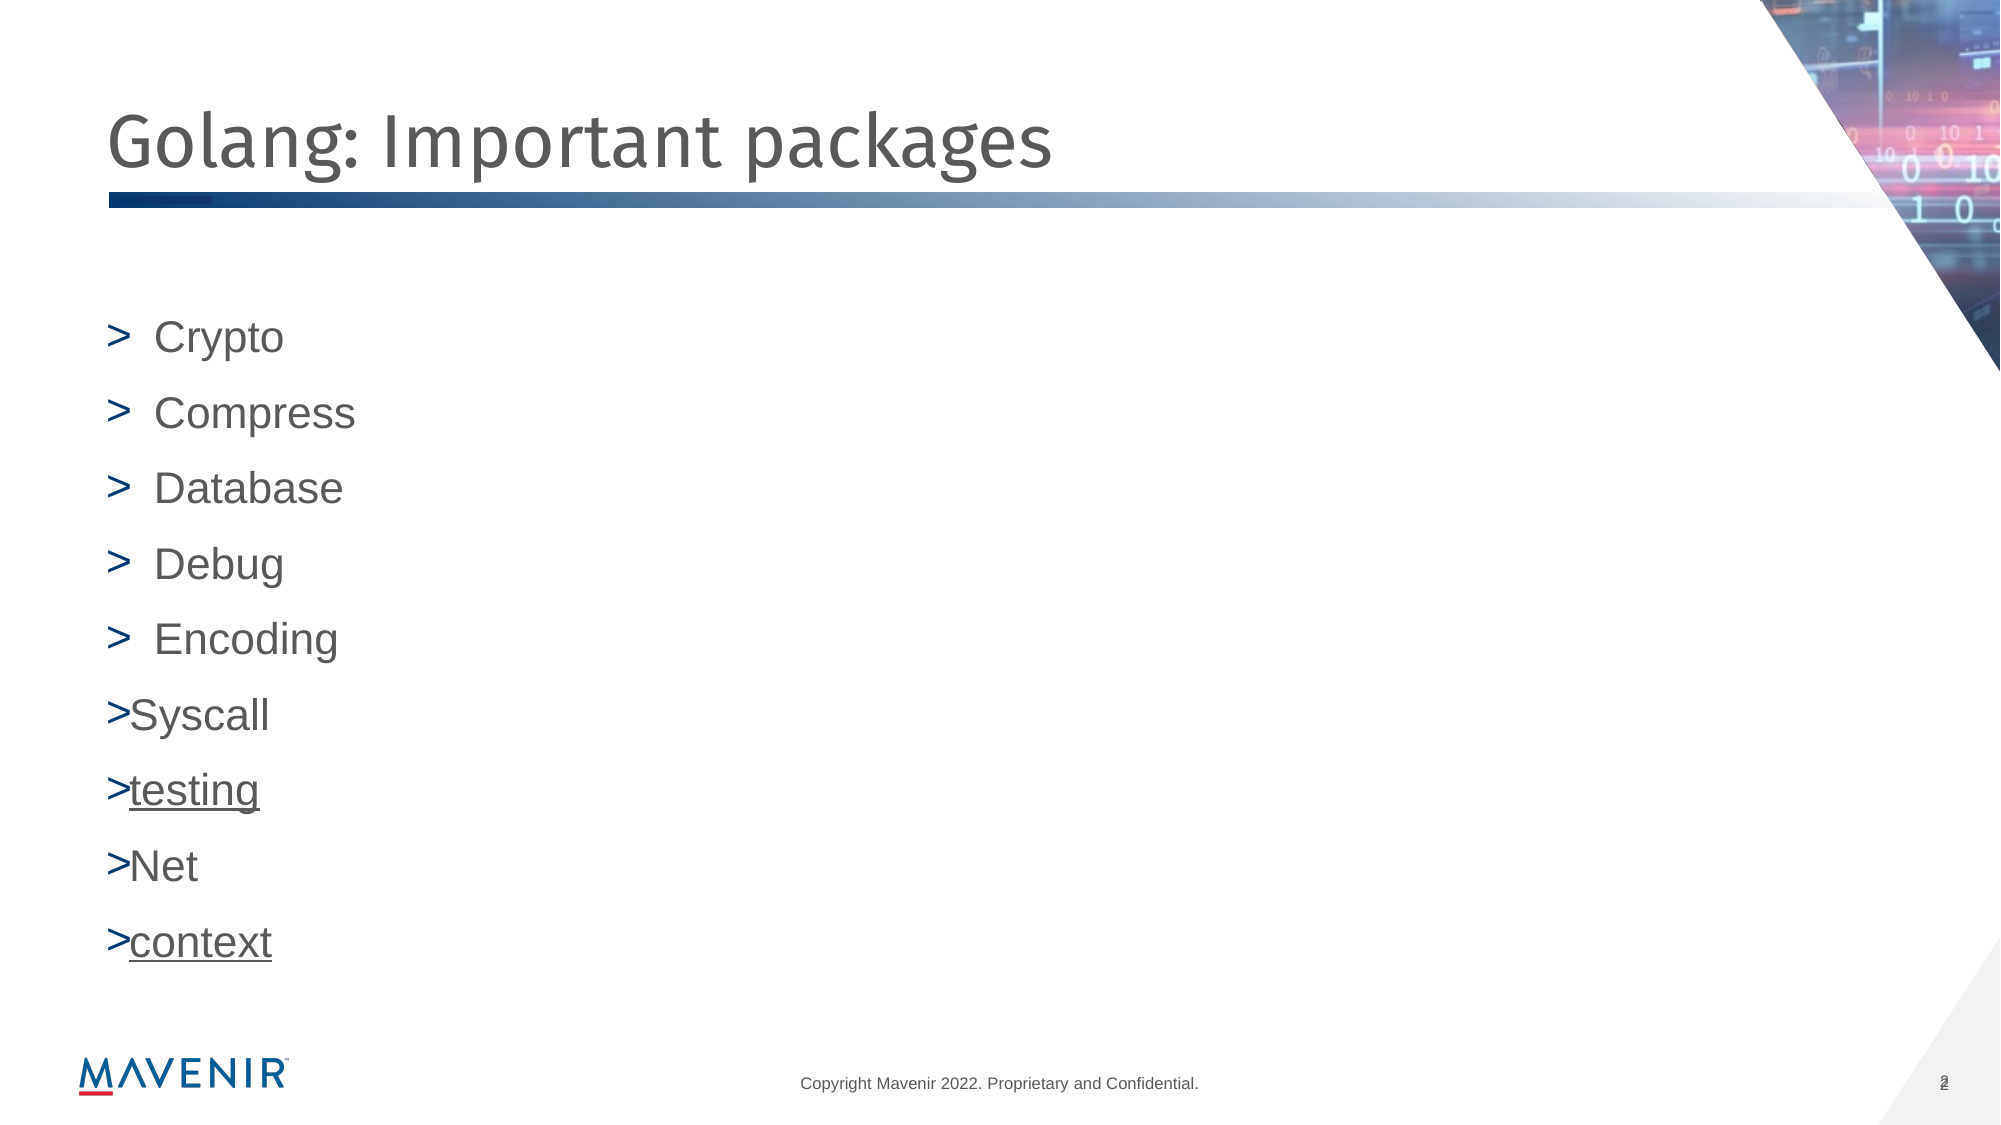

# Golang: Important packages

  Crypto
  Compress
  Database
  Debug
  Encoding
Syscall
testing
Net
context

2